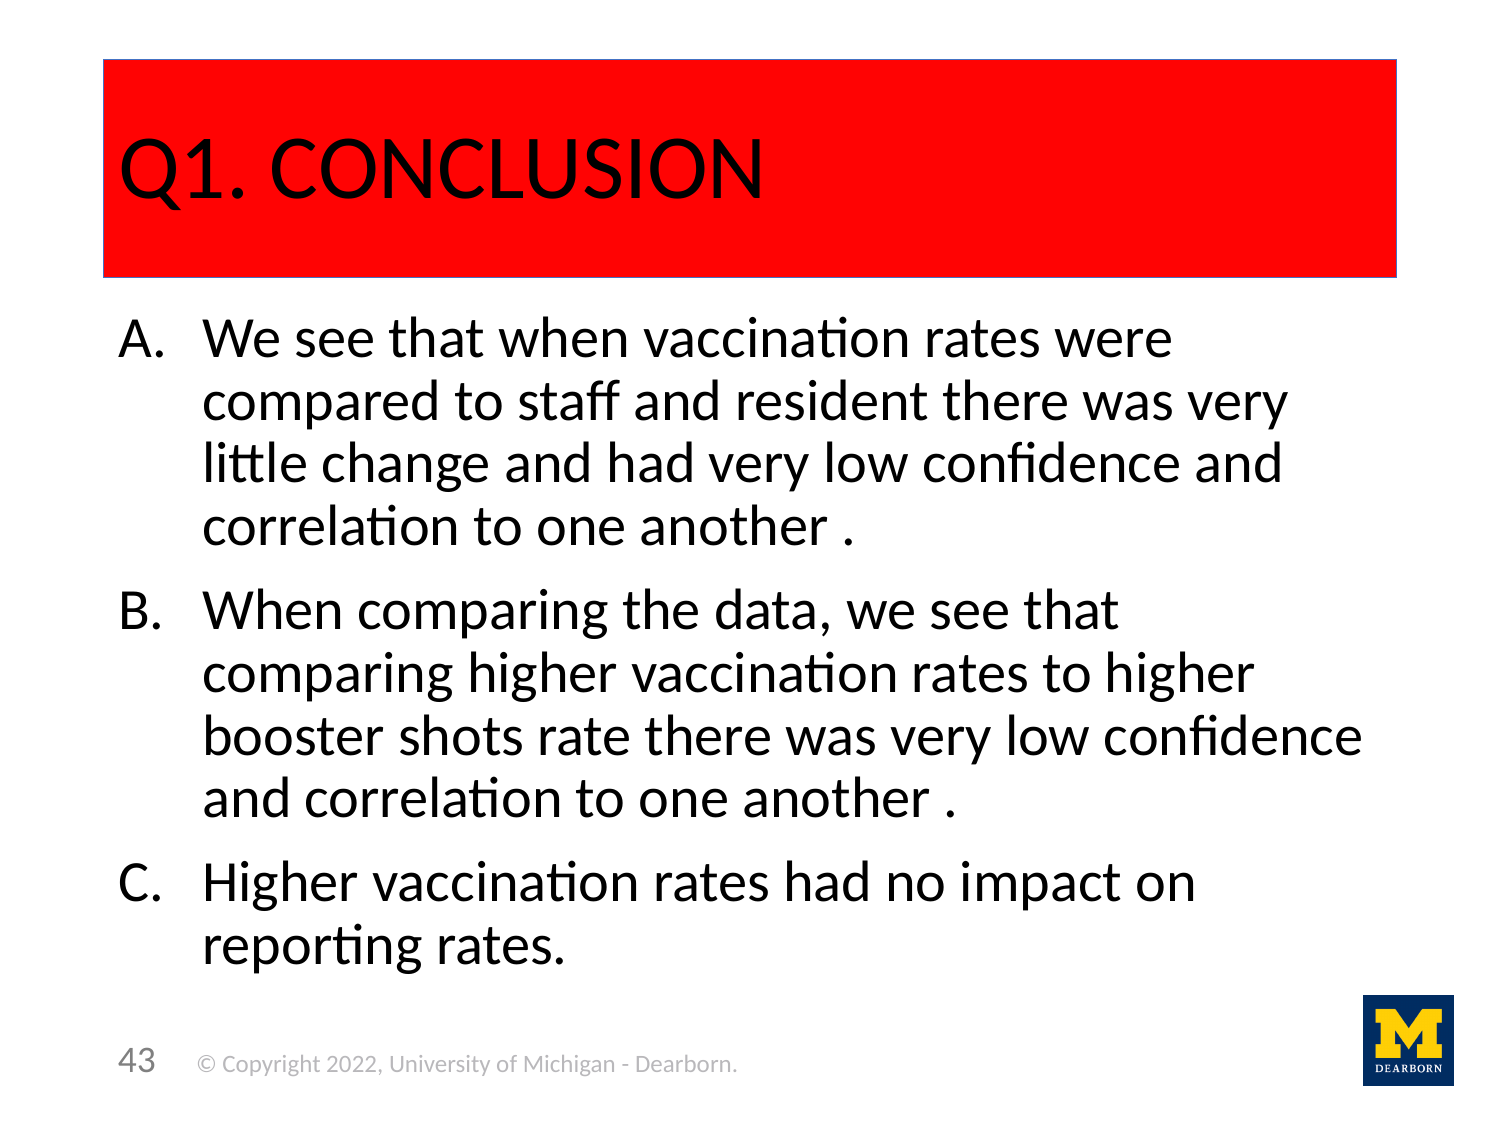

# Q1. CONCLUSION
We see that when vaccination rates were compared to staff and resident there was very little change and had very low confidence and correlation to one another .
When comparing the data, we see that comparing higher vaccination rates to higher booster shots rate there was very low confidence and correlation to one another .
Higher vaccination rates had no impact on reporting rates.